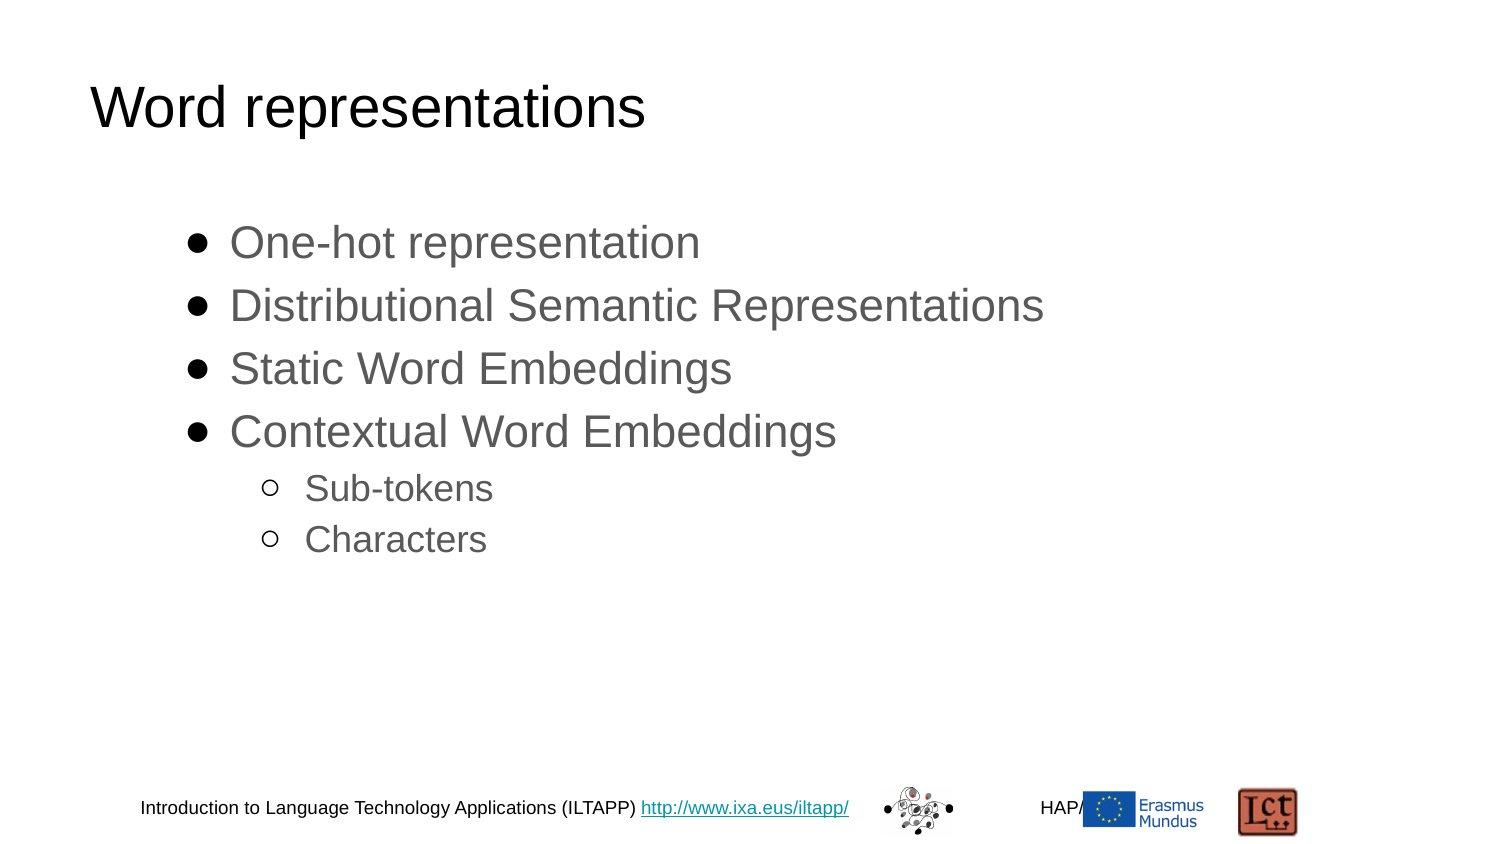

# Word representations
One-hot representation
Distributional Semantic Representations
Static Word Embeddings
Contextual Word Embeddings
Sub-tokens
Characters